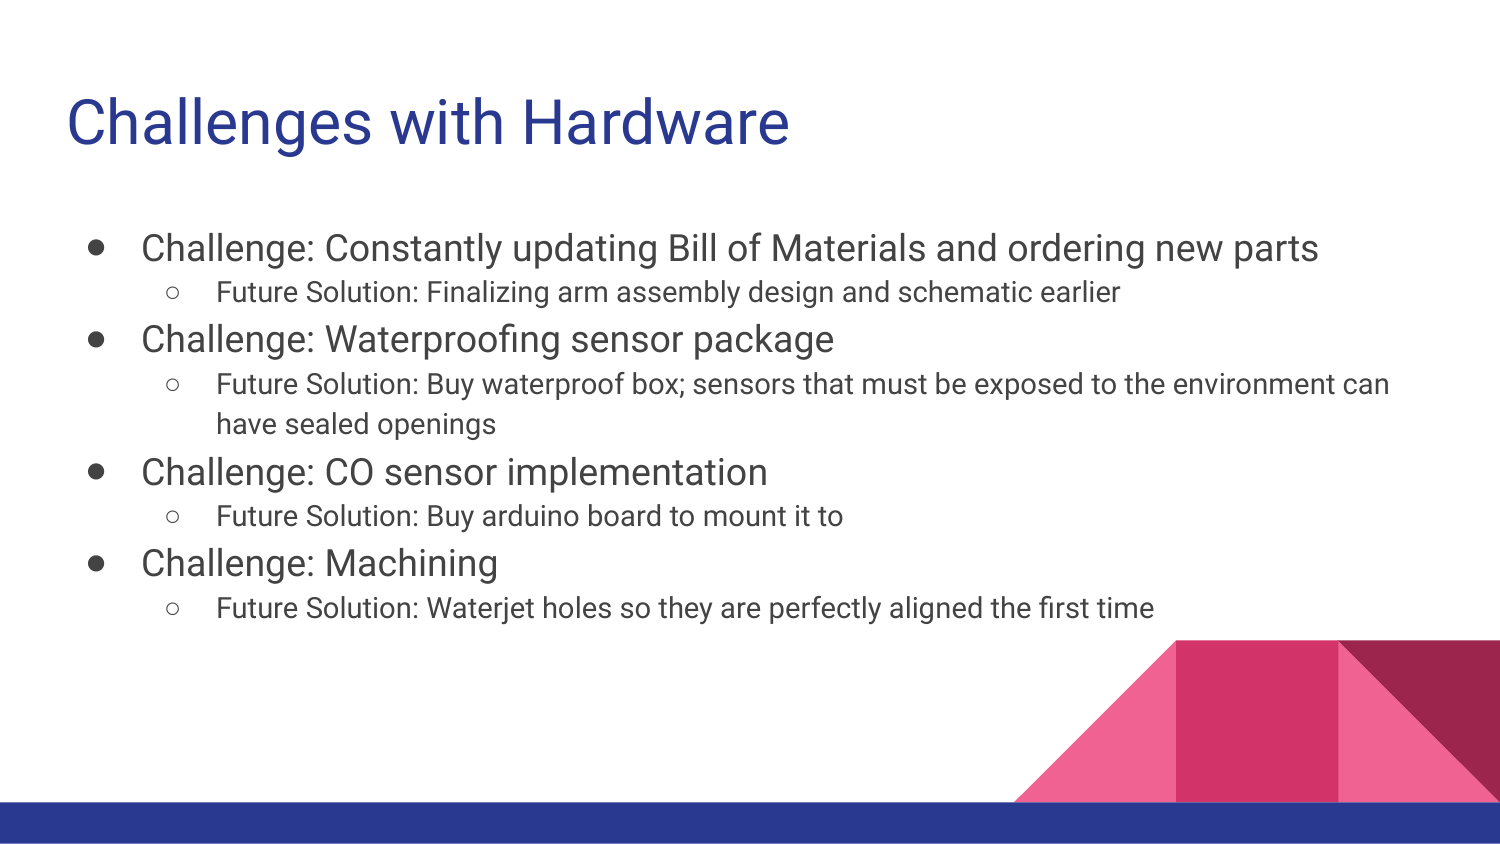

# Challenges with Hardware
Challenge: Constantly updating Bill of Materials and ordering new parts
Future Solution: Finalizing arm assembly design and schematic earlier
Challenge: Waterproofing sensor package
Future Solution: Buy waterproof box; sensors that must be exposed to the environment can have sealed openings
Challenge: CO sensor implementation
Future Solution: Buy arduino board to mount it to
Challenge: Machining
Future Solution: Waterjet holes so they are perfectly aligned the first time